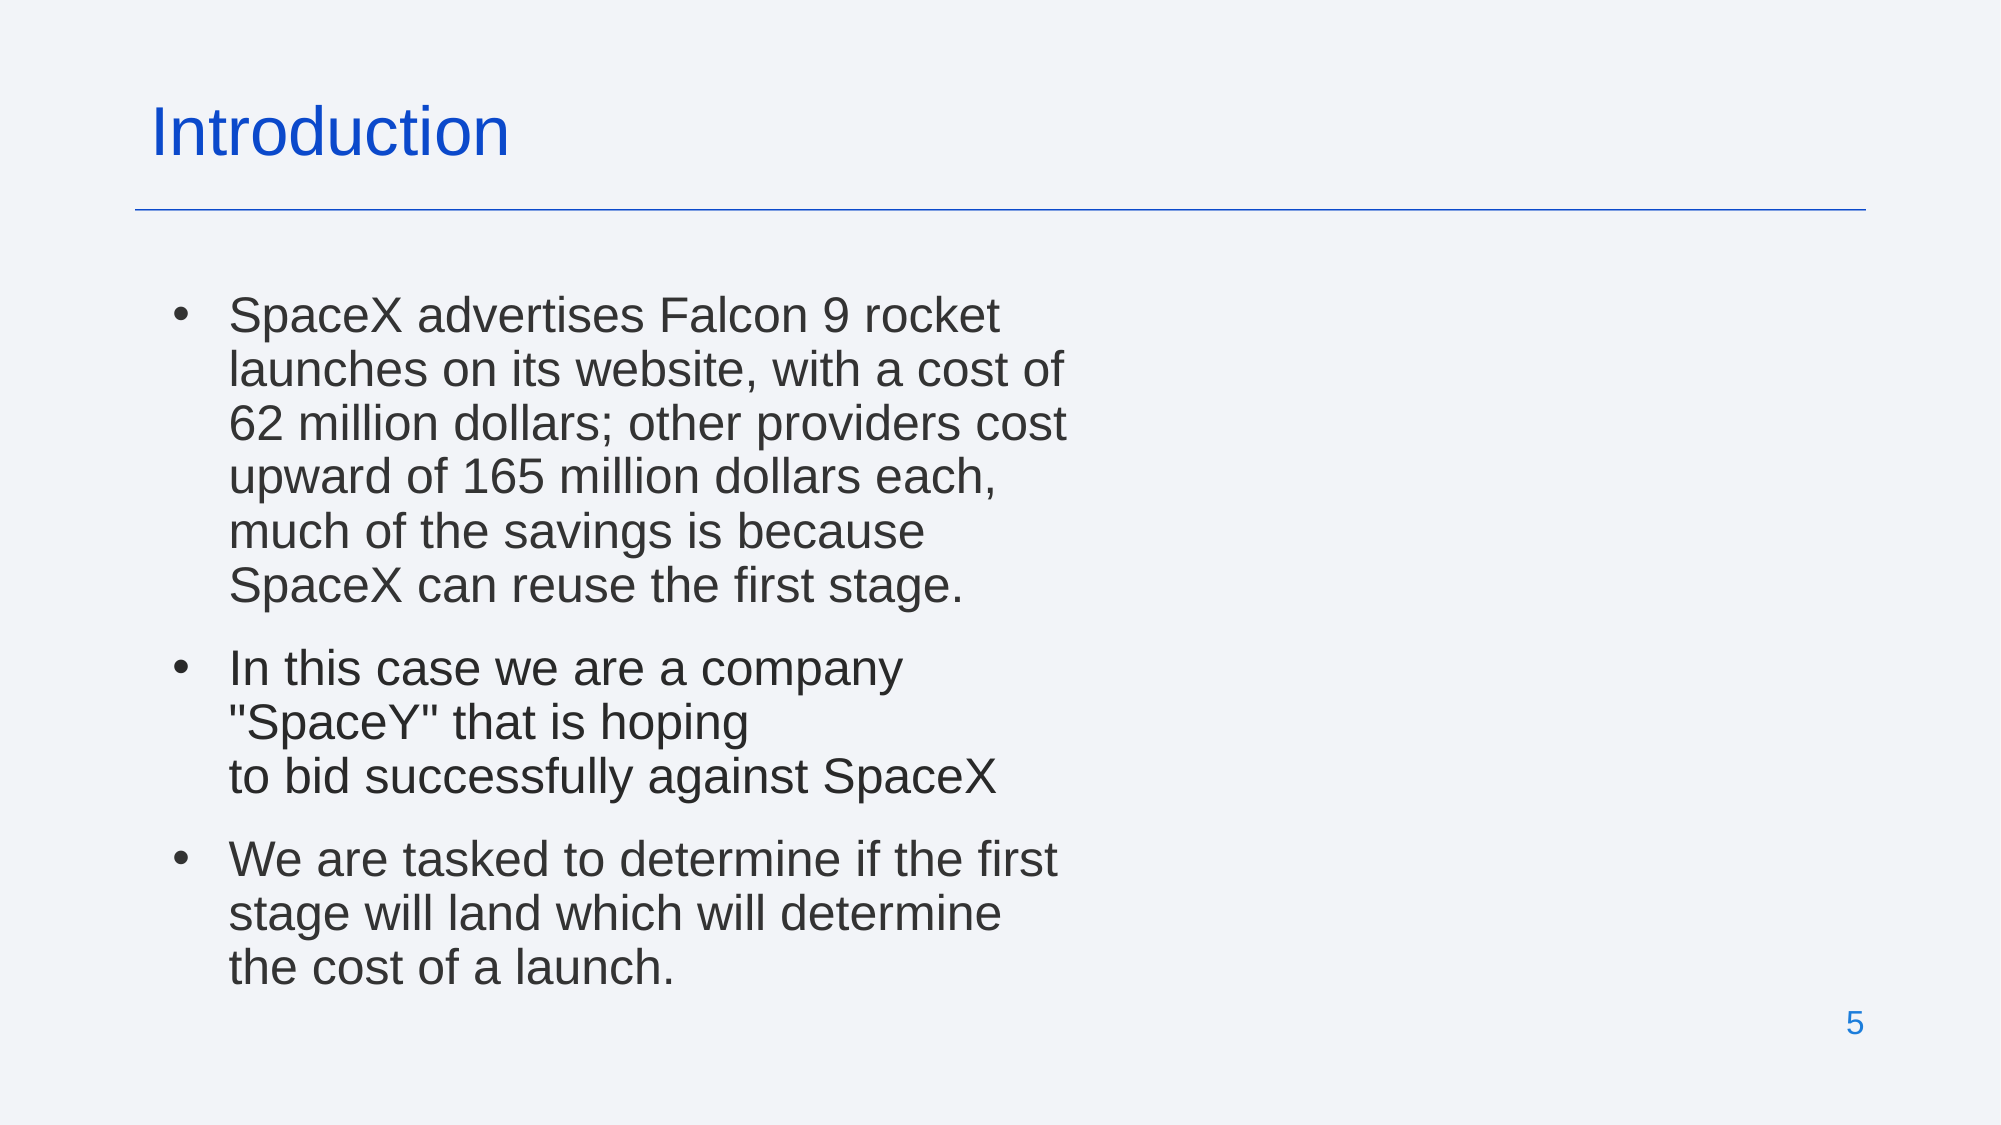

Introduction
SpaceX advertises Falcon 9 rocket launches on its website, with a cost of 62 million dollars; other providers cost upward of 165 million dollars each, much of the savings is because SpaceX can reuse the first stage.
In this case we are a company "SpaceY" that is hoping to bid successfully against SpaceX
We are tasked to determine if the first stage will land which will determine the cost of a launch.

5